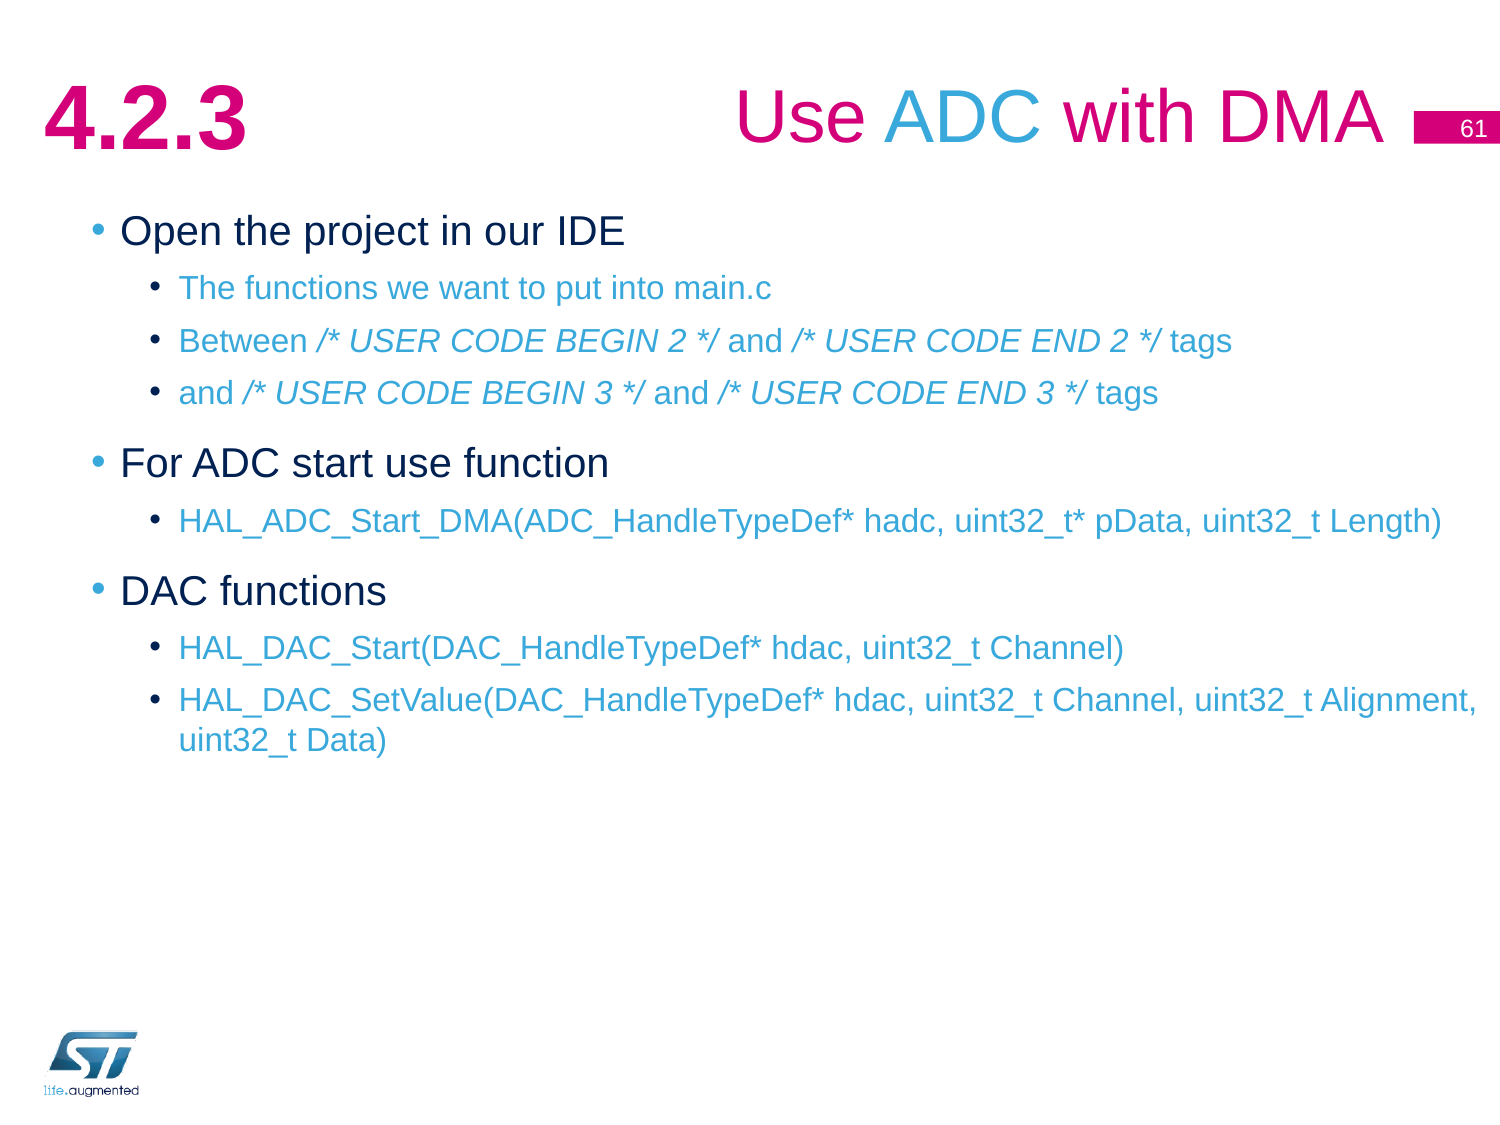

# Use ADC with DMA
4.2.3
61
Open the project in our IDE
The functions we want to put into main.c
Between /* USER CODE BEGIN 2 */ and /* USER CODE END 2 */ tags
and /* USER CODE BEGIN 3 */ and /* USER CODE END 3 */ tags
For ADC start use function
HAL_ADC_Start_DMA(ADC_HandleTypeDef* hadc, uint32_t* pData, uint32_t Length)
DAC functions
HAL_DAC_Start(DAC_HandleTypeDef* hdac, uint32_t Channel)
HAL_DAC_SetValue(DAC_HandleTypeDef* hdac, uint32_t Channel, uint32_t Alignment, uint32_t Data)